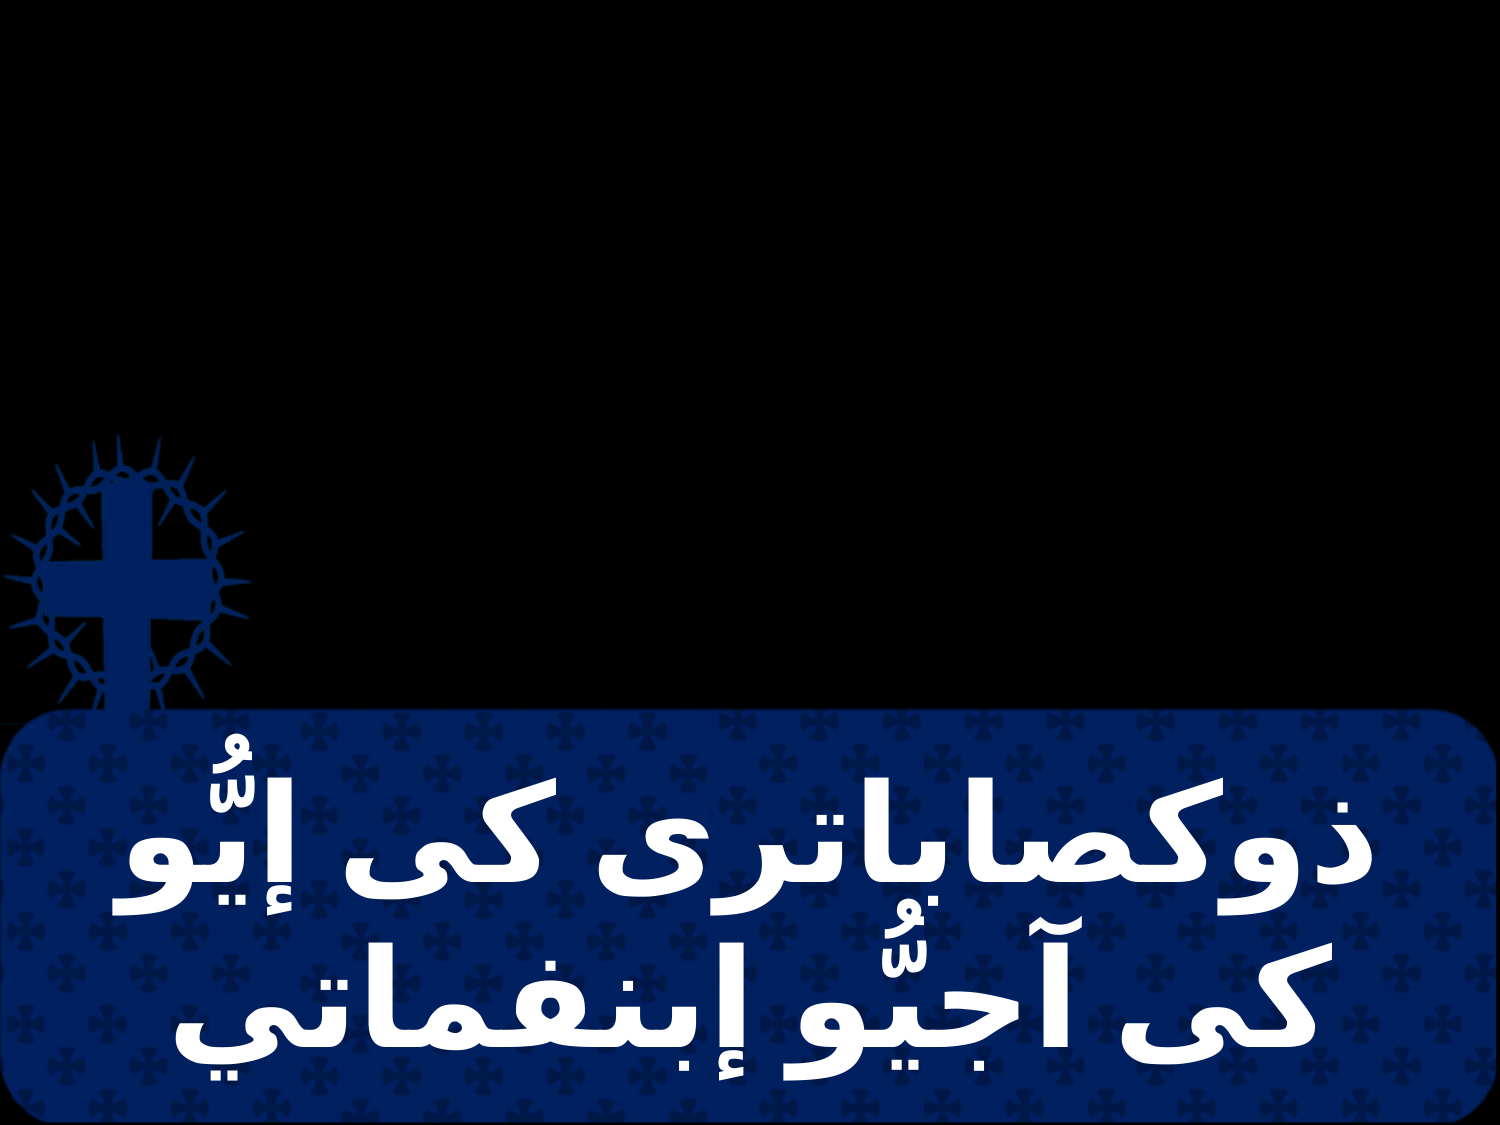

# ذوكصاباترى كى إيُّو كى آجيُّو إبنفماتي